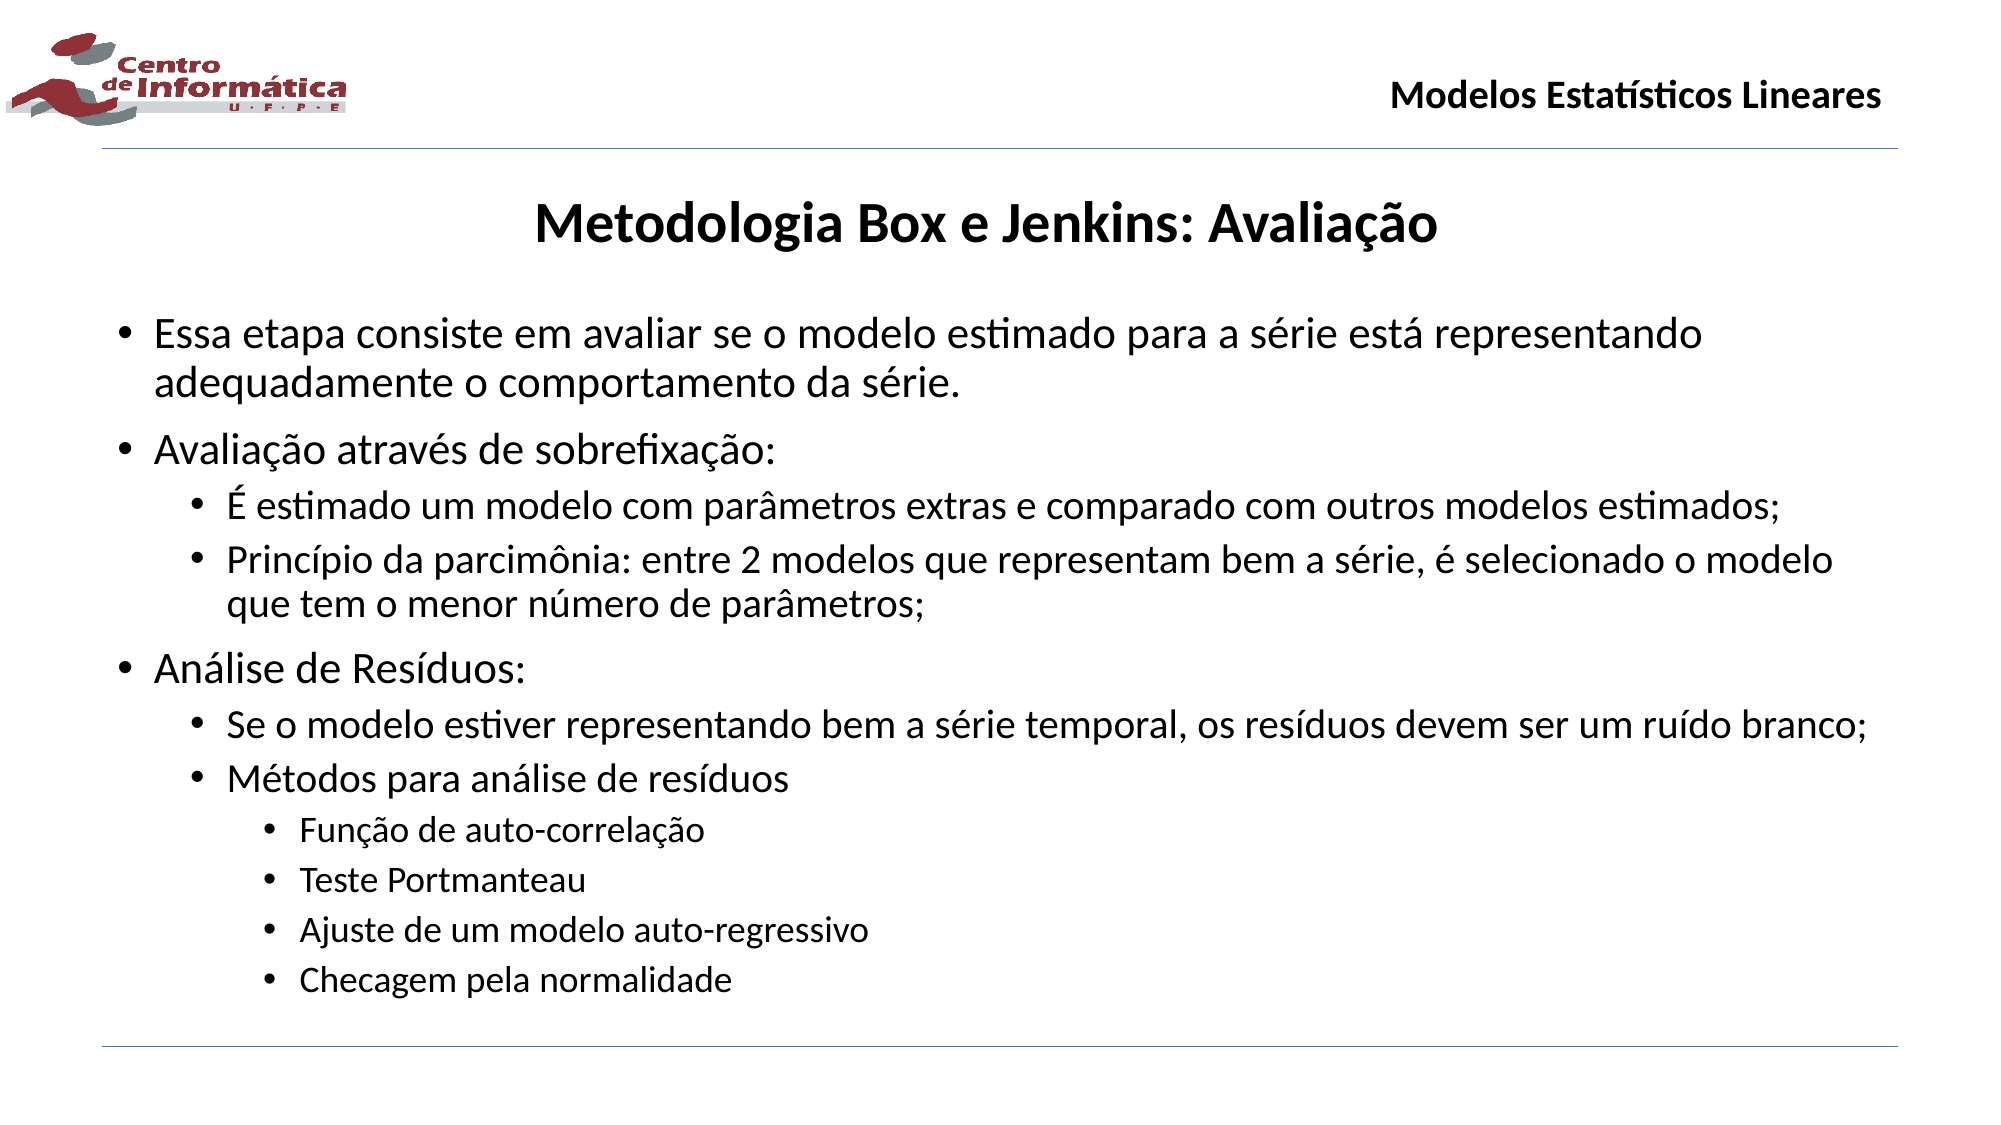

Modelos Estatísticos Lineares

Metodologia Box e Jenkins: Avaliação
Essa etapa consiste em avaliar se o modelo estimado para a série está representando adequadamente o comportamento da série.
Avaliação através de sobrefixação:
É estimado um modelo com parâmetros extras e comparado com outros modelos estimados;
Princípio da parcimônia: entre 2 modelos que representam bem a série, é selecionado o modelo que tem o menor número de parâmetros;
Análise de Resíduos:
Se o modelo estiver representando bem a série temporal, os resíduos devem ser um ruído branco;
Métodos para análise de resíduos
Função de auto-correlação
Teste Portmanteau
Ajuste de um modelo auto-regressivo
Checagem pela normalidade